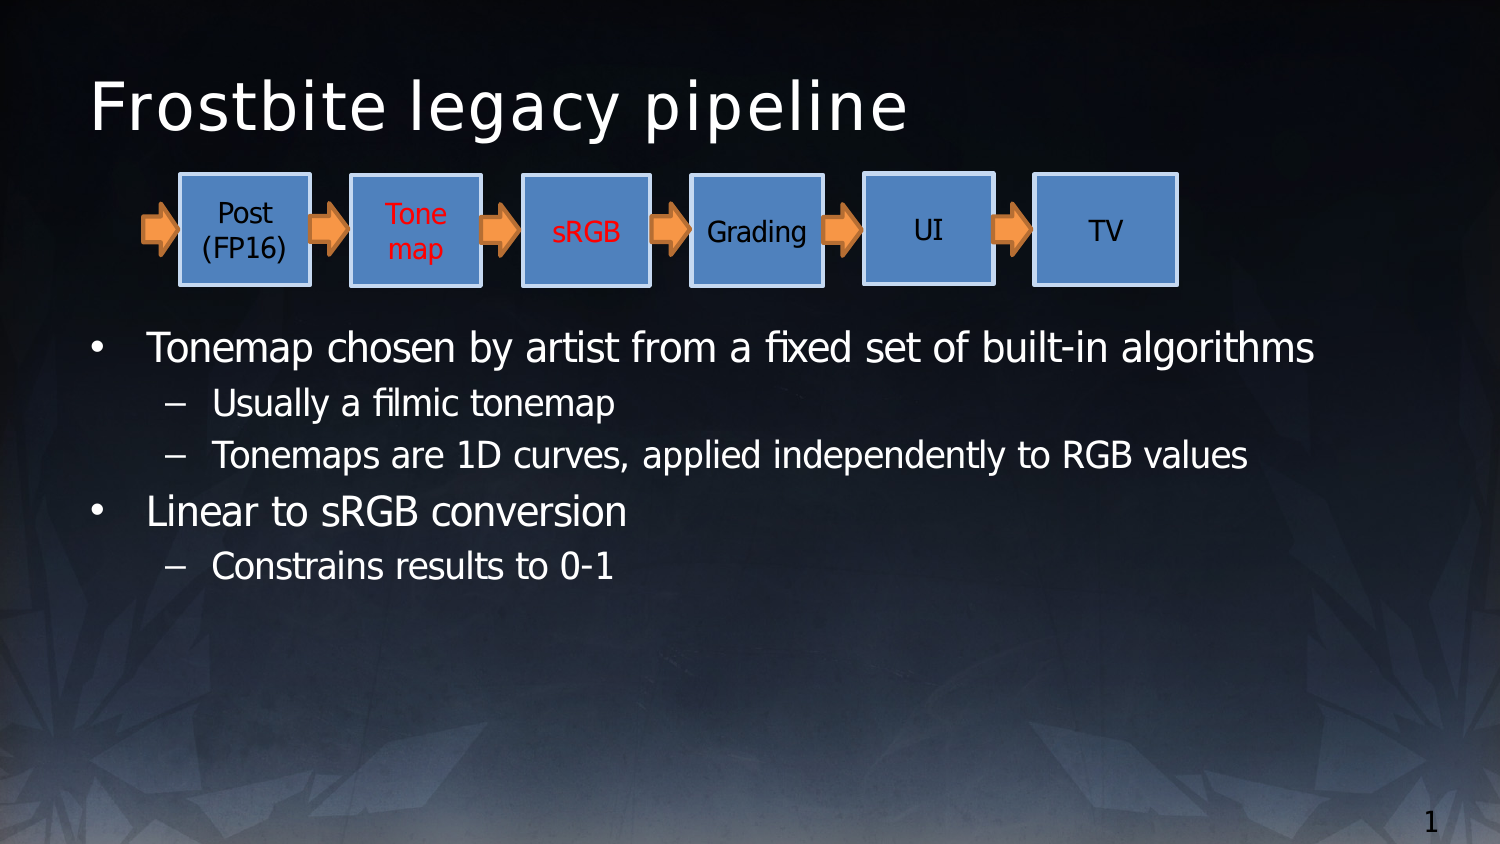

# Frostbite legacy pipeline
UI
Post (FP16)
TV
Tone
map
Grading
sRGB

Tonemap chosen by artist from a fixed set of built-in algorithms
Usually a filmic tonemap
Tonemaps are 1D curves, applied independently to RGB values
Linear to sRGB conversion
Constrains results to 0-1

1